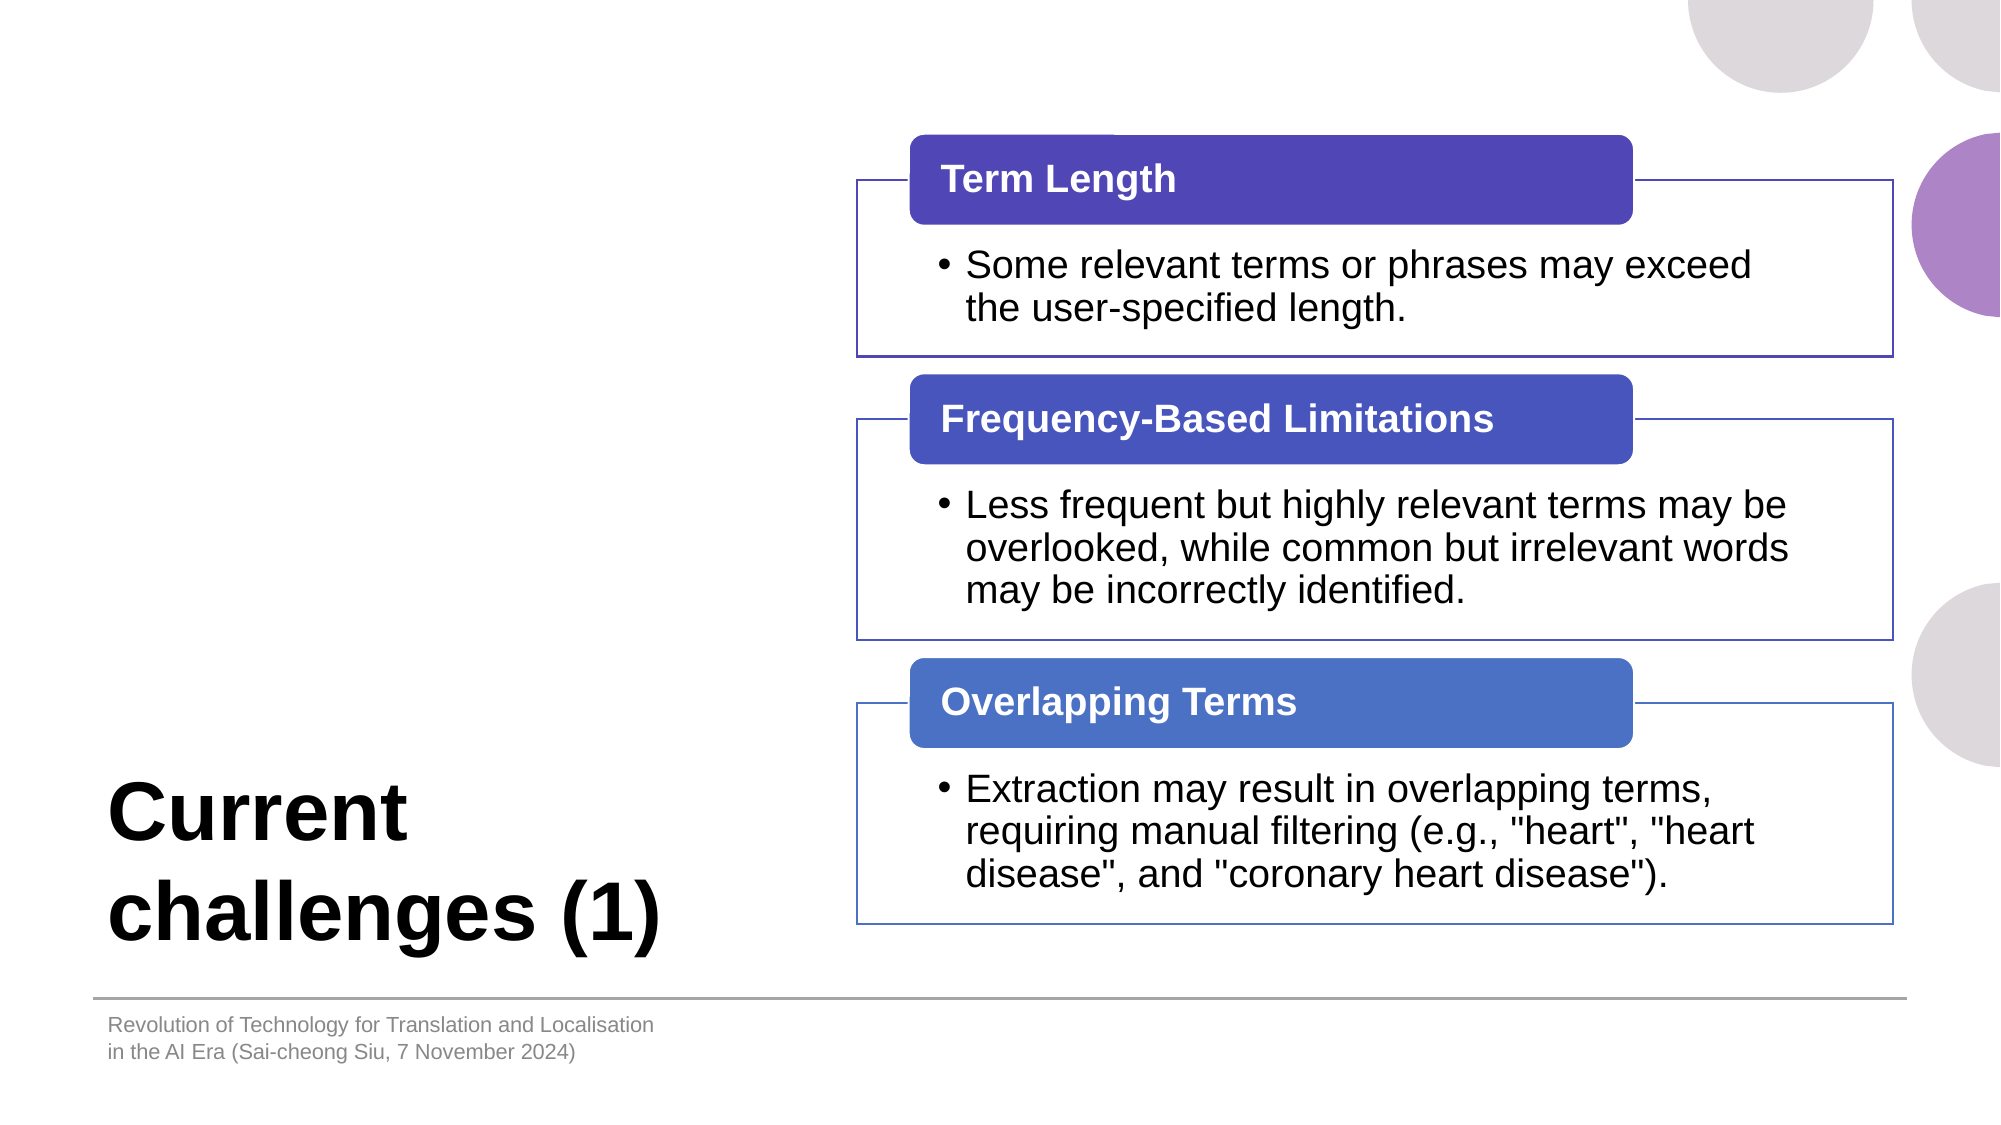

Term Length

Some relevant terms or phrases may exceed the user-specified length.

Frequency-Based Limitations

Less frequent but highly relevant terms may be overlooked, while common but irrelevant words may be incorrectly identified.

Overlapping Terms

Extraction may result in overlapping terms, requiring manual filtering (e.g., "heart", "heart disease", and "coronary heart disease").
# Current challenges (1)
Revolution of Technology for Translation and Localisation in the AI Era (Sai-cheong Siu, 7 November 2024)